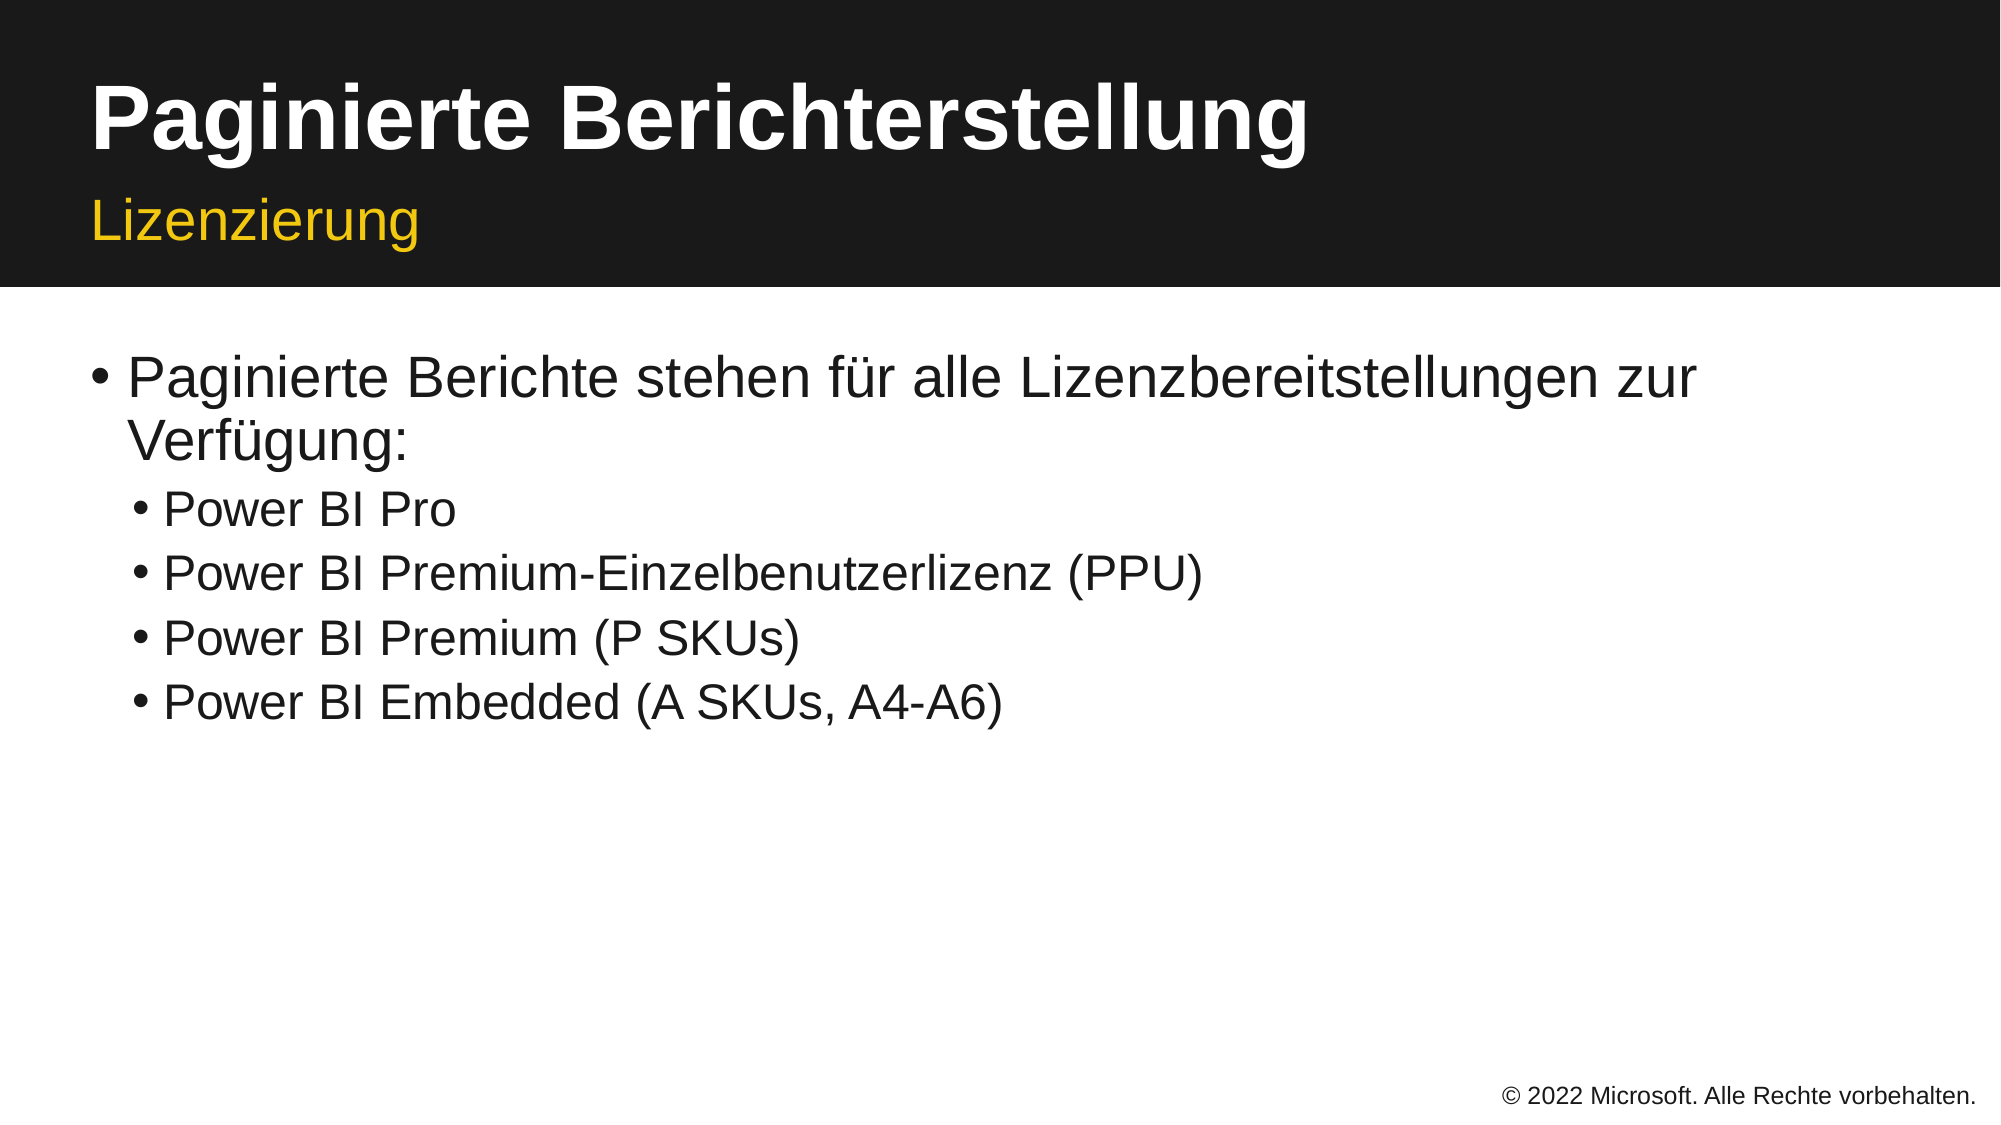

# Paginierte Berichterstellung
Lizenzierung
Paginierte Berichte stehen für alle Lizenzbereitstellungen zur Verfügung:
Power BI Pro
Power BI Premium-Einzelbenutzerlizenz (PPU)
Power BI Premium (P SKUs)
Power BI Embedded (A SKUs, A4-A6)

© 2022 Microsoft. Alle Rechte vorbehalten.